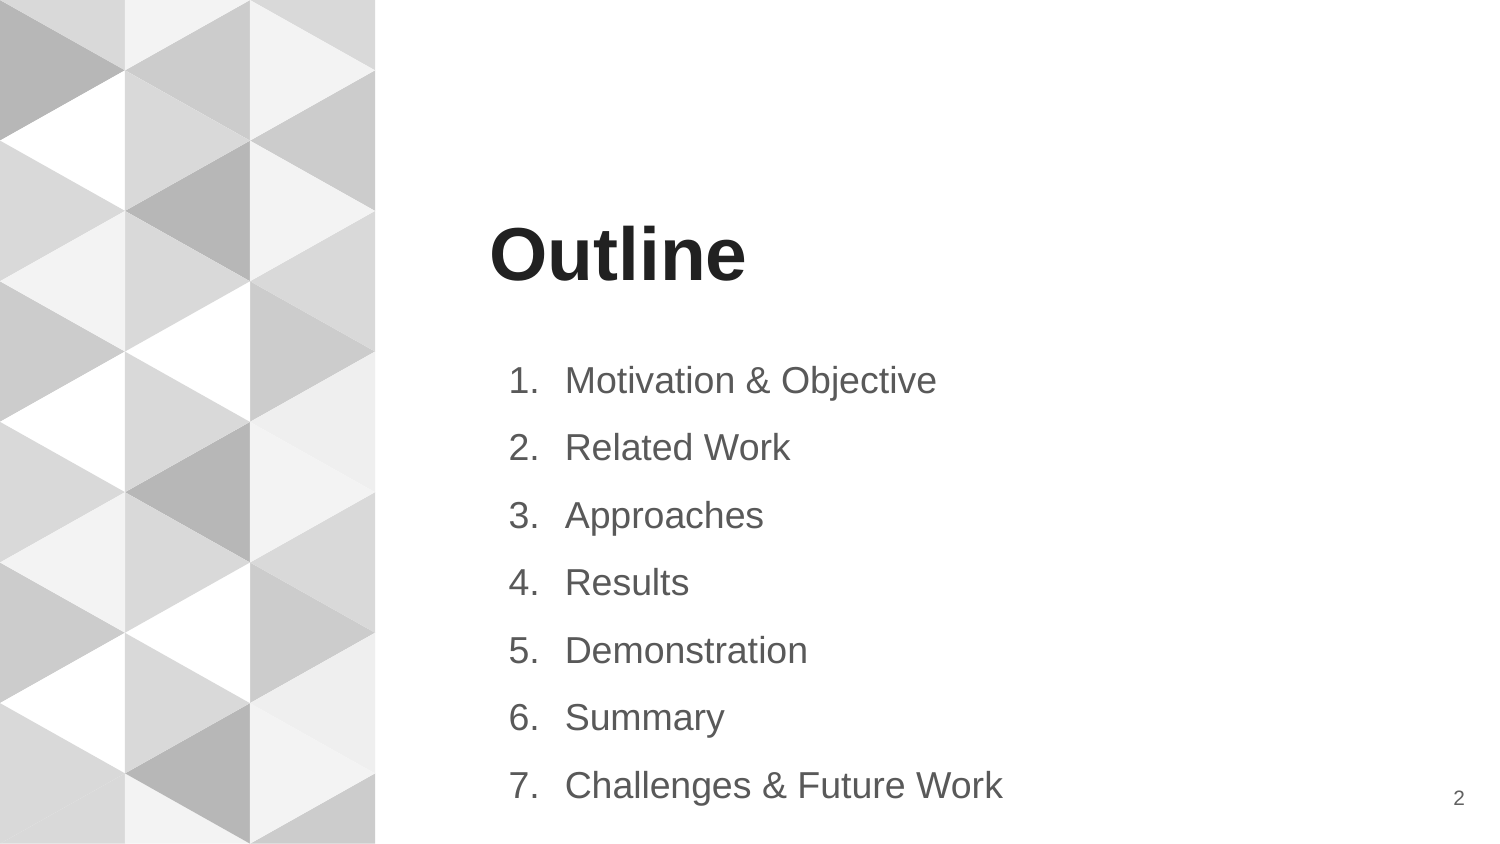

# Outline
Motivation & Objective
Related Work
Approaches
Results
Demonstration
Summary
Challenges & Future Work
2